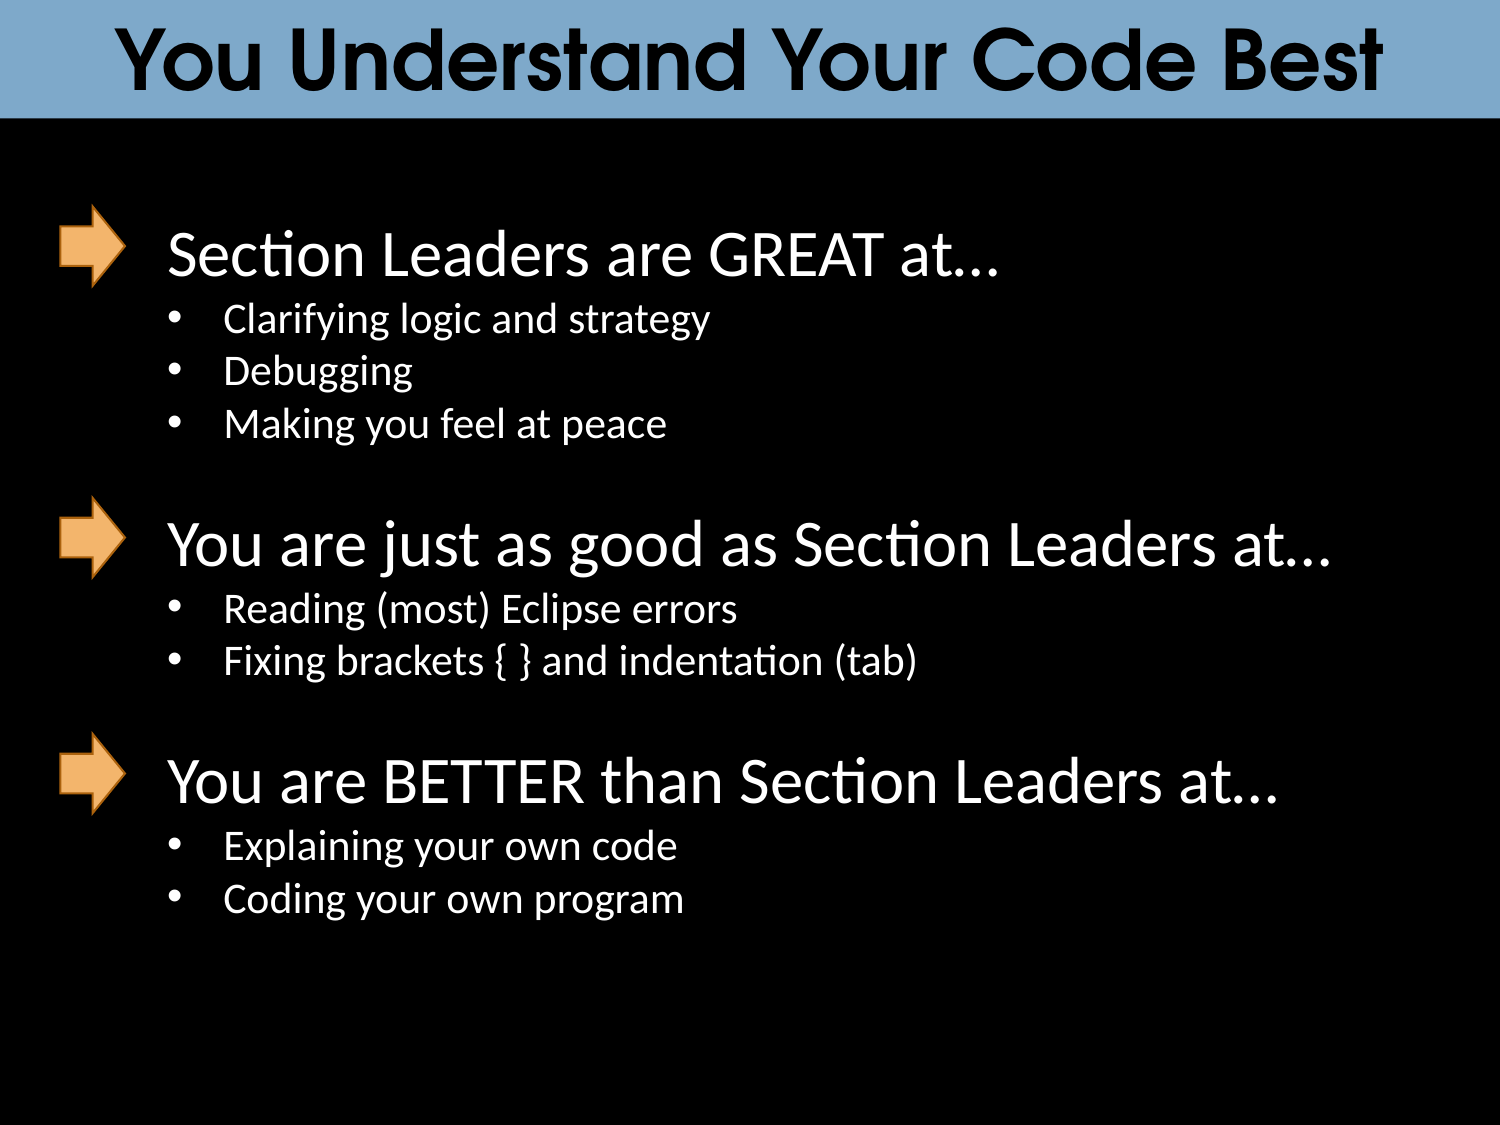

You Understand Your Code Best

Section Leaders are GREAT at…
Clarifying logic and strategy
Debugging
Making you feel at peace

You are just as good as Section Leaders at…
Reading (most) Eclipse errors
Fixing brackets { } and indentation (tab)

You are BETTER than Section Leaders at…
Explaining your own code
Coding your own program